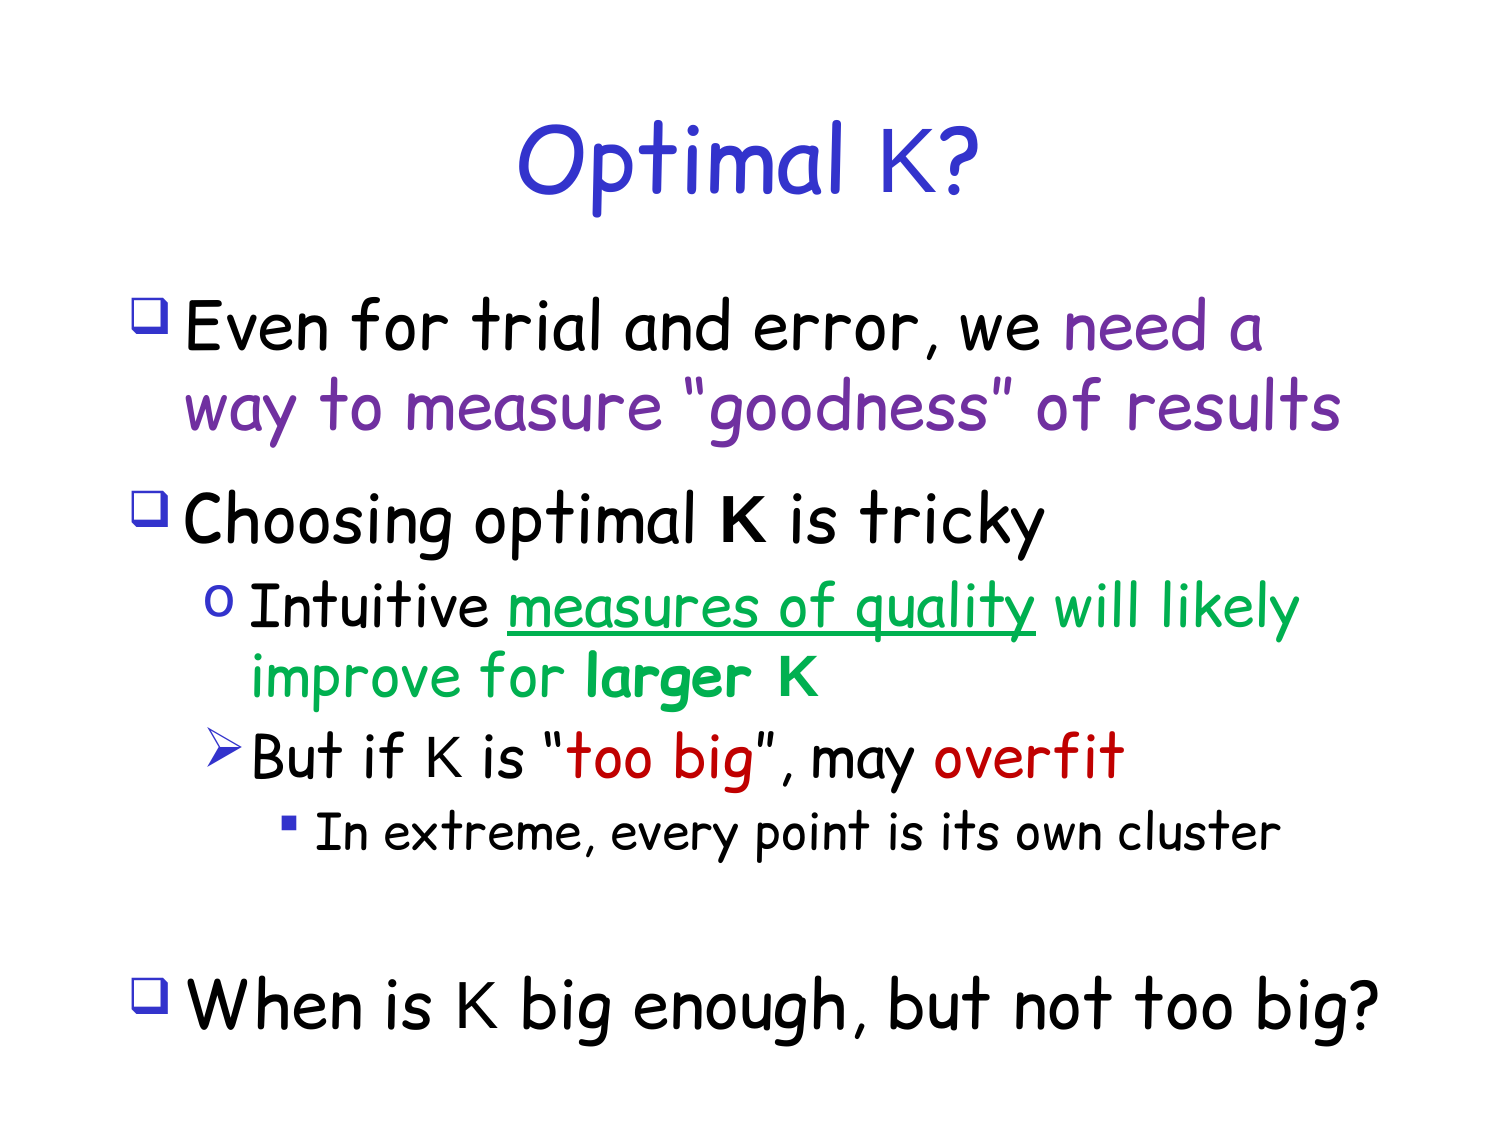

# Optimal K?
Even for trial and error, we need a way to measure “goodness” of results

Choosing optimal K is tricky
Intuitive measures of quality will likely improve for larger K
But if K is “too big”, may overfit
In extreme, every point is its own cluster

When is K big enough, but not too big?